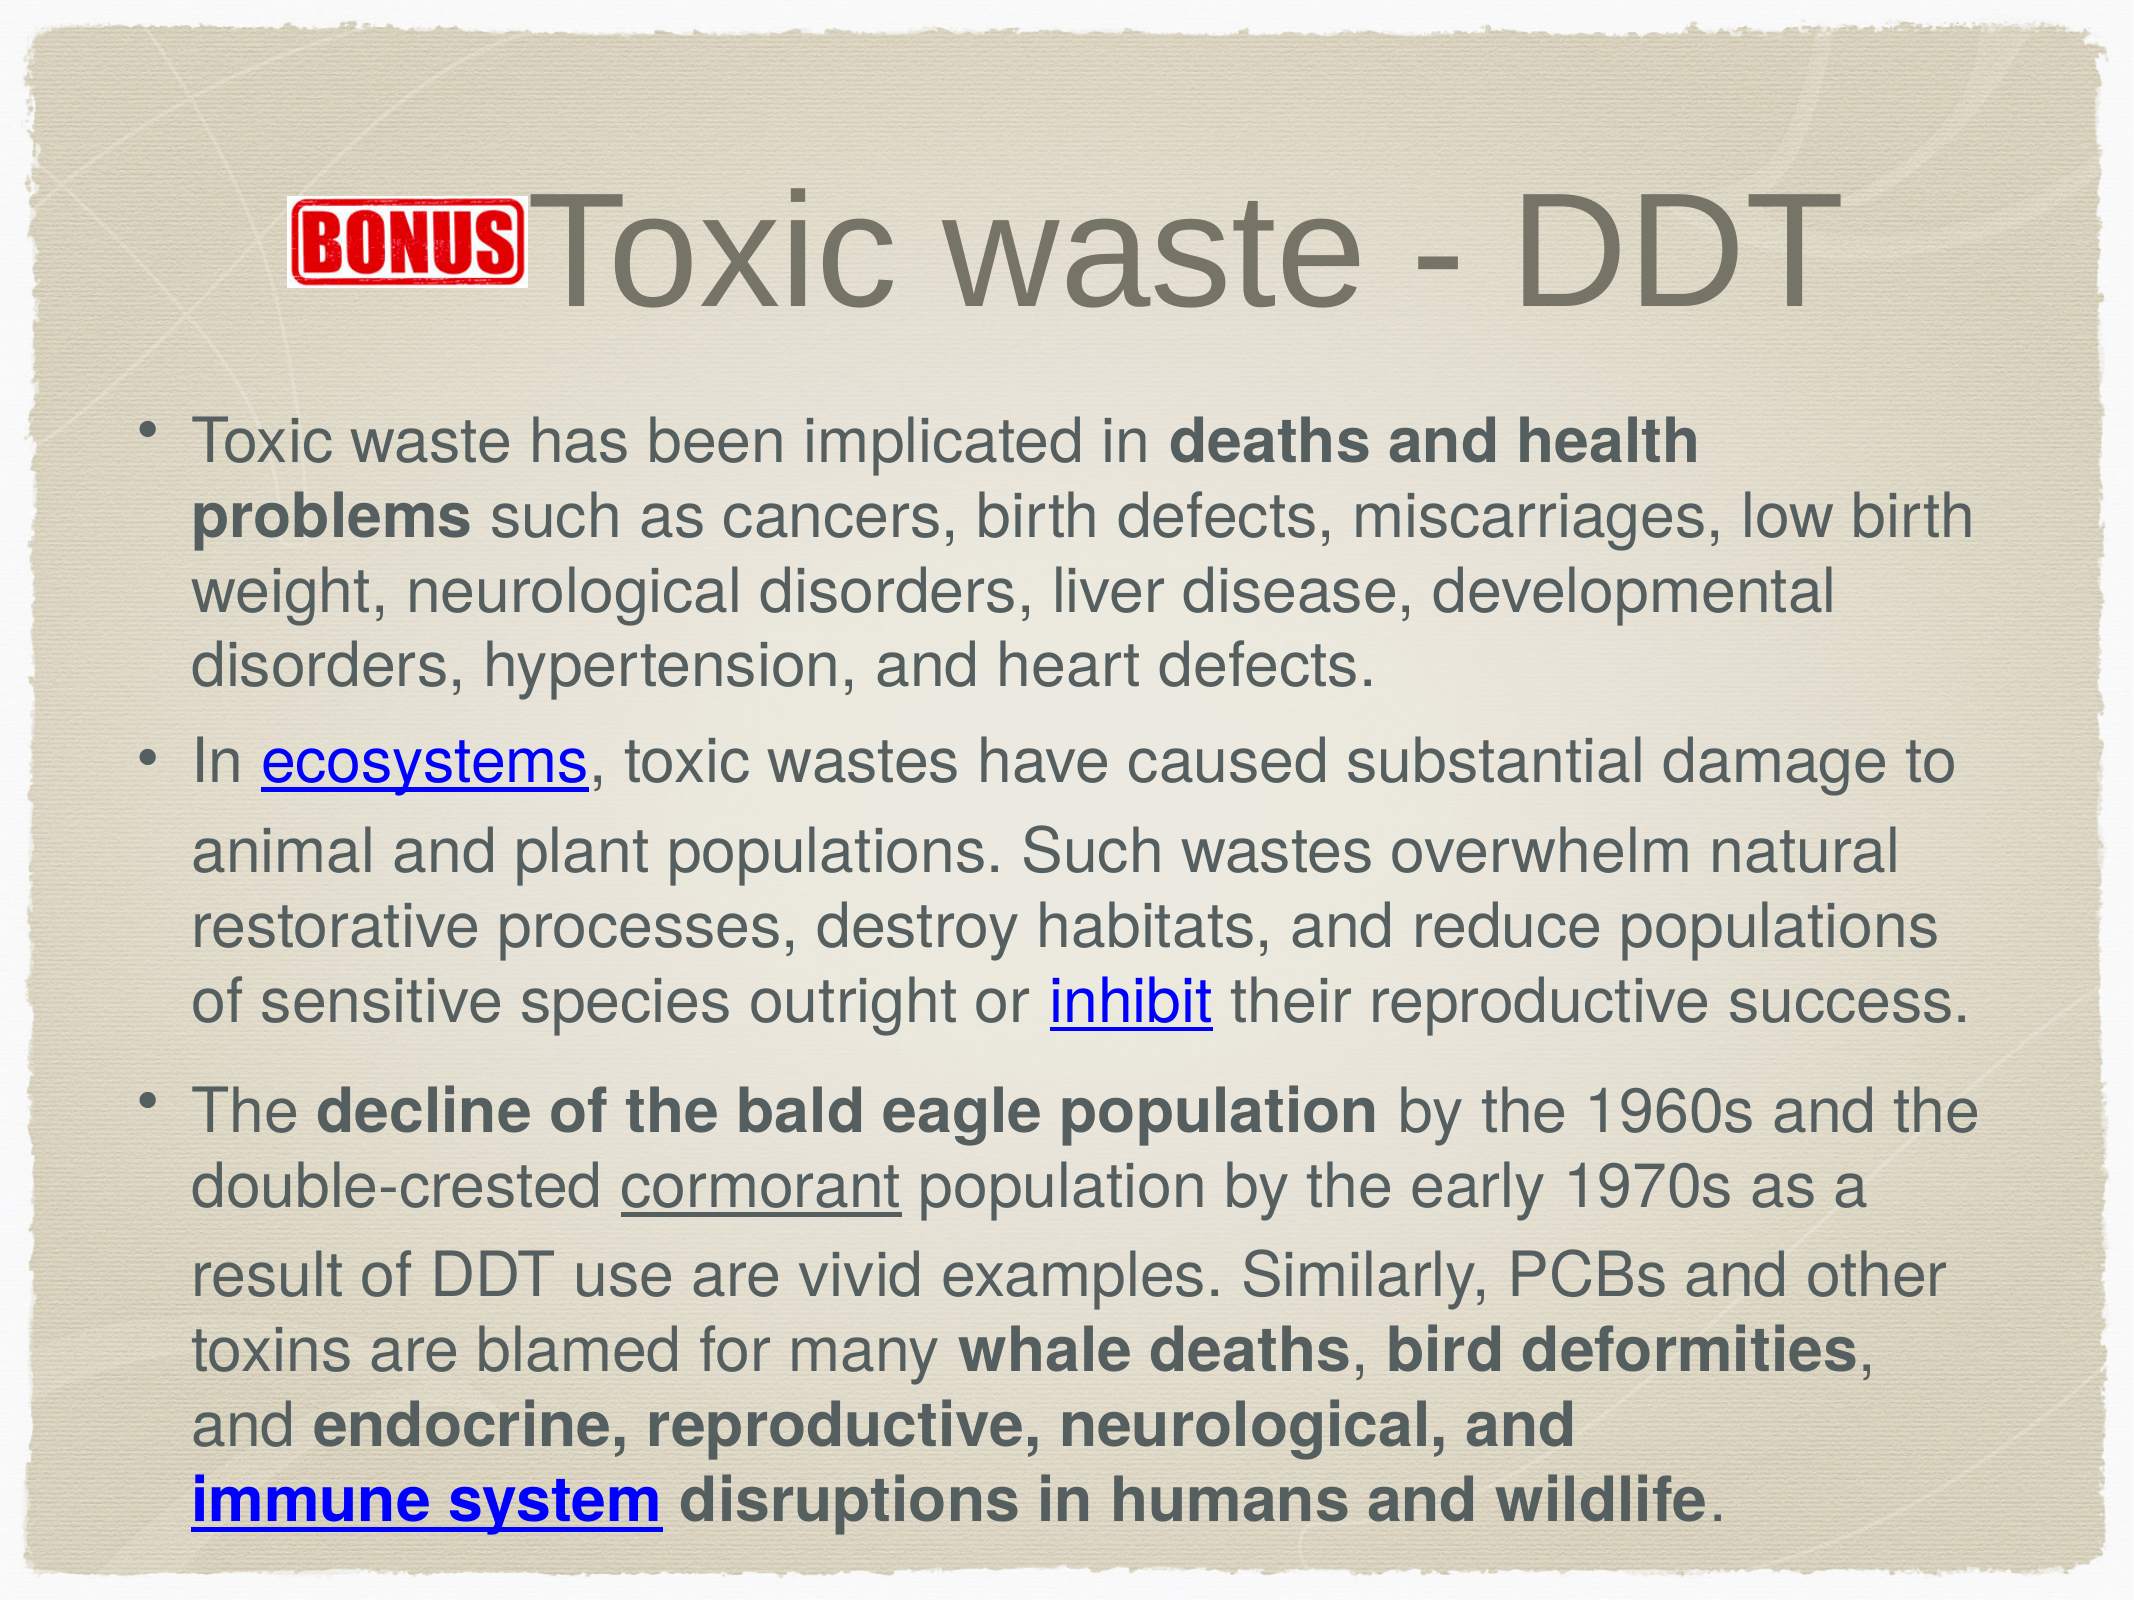

# Toxic waste - DDT
Toxic waste has been implicated in deaths and health problems such as cancers, birth defects, miscarriages, low birth weight, neurological disorders, liver disease, developmental disorders, hypertension, and heart defects.
In ecosystems, toxic wastes have caused substantial damage to animal and plant populations. Such wastes overwhelm natural restorative processes, destroy habitats, and reduce populations of sensitive species outright or inhibit their reproductive success.
The decline of the bald eagle population by the 1960s and the double-crested cormorant population by the early 1970s as a result of DDT use are vivid examples. Similarly, PCBs and other toxins are blamed for many whale deaths, bird deformities, and endocrine, reproductive, neurological, and immune system disruptions in humans and wildlife.